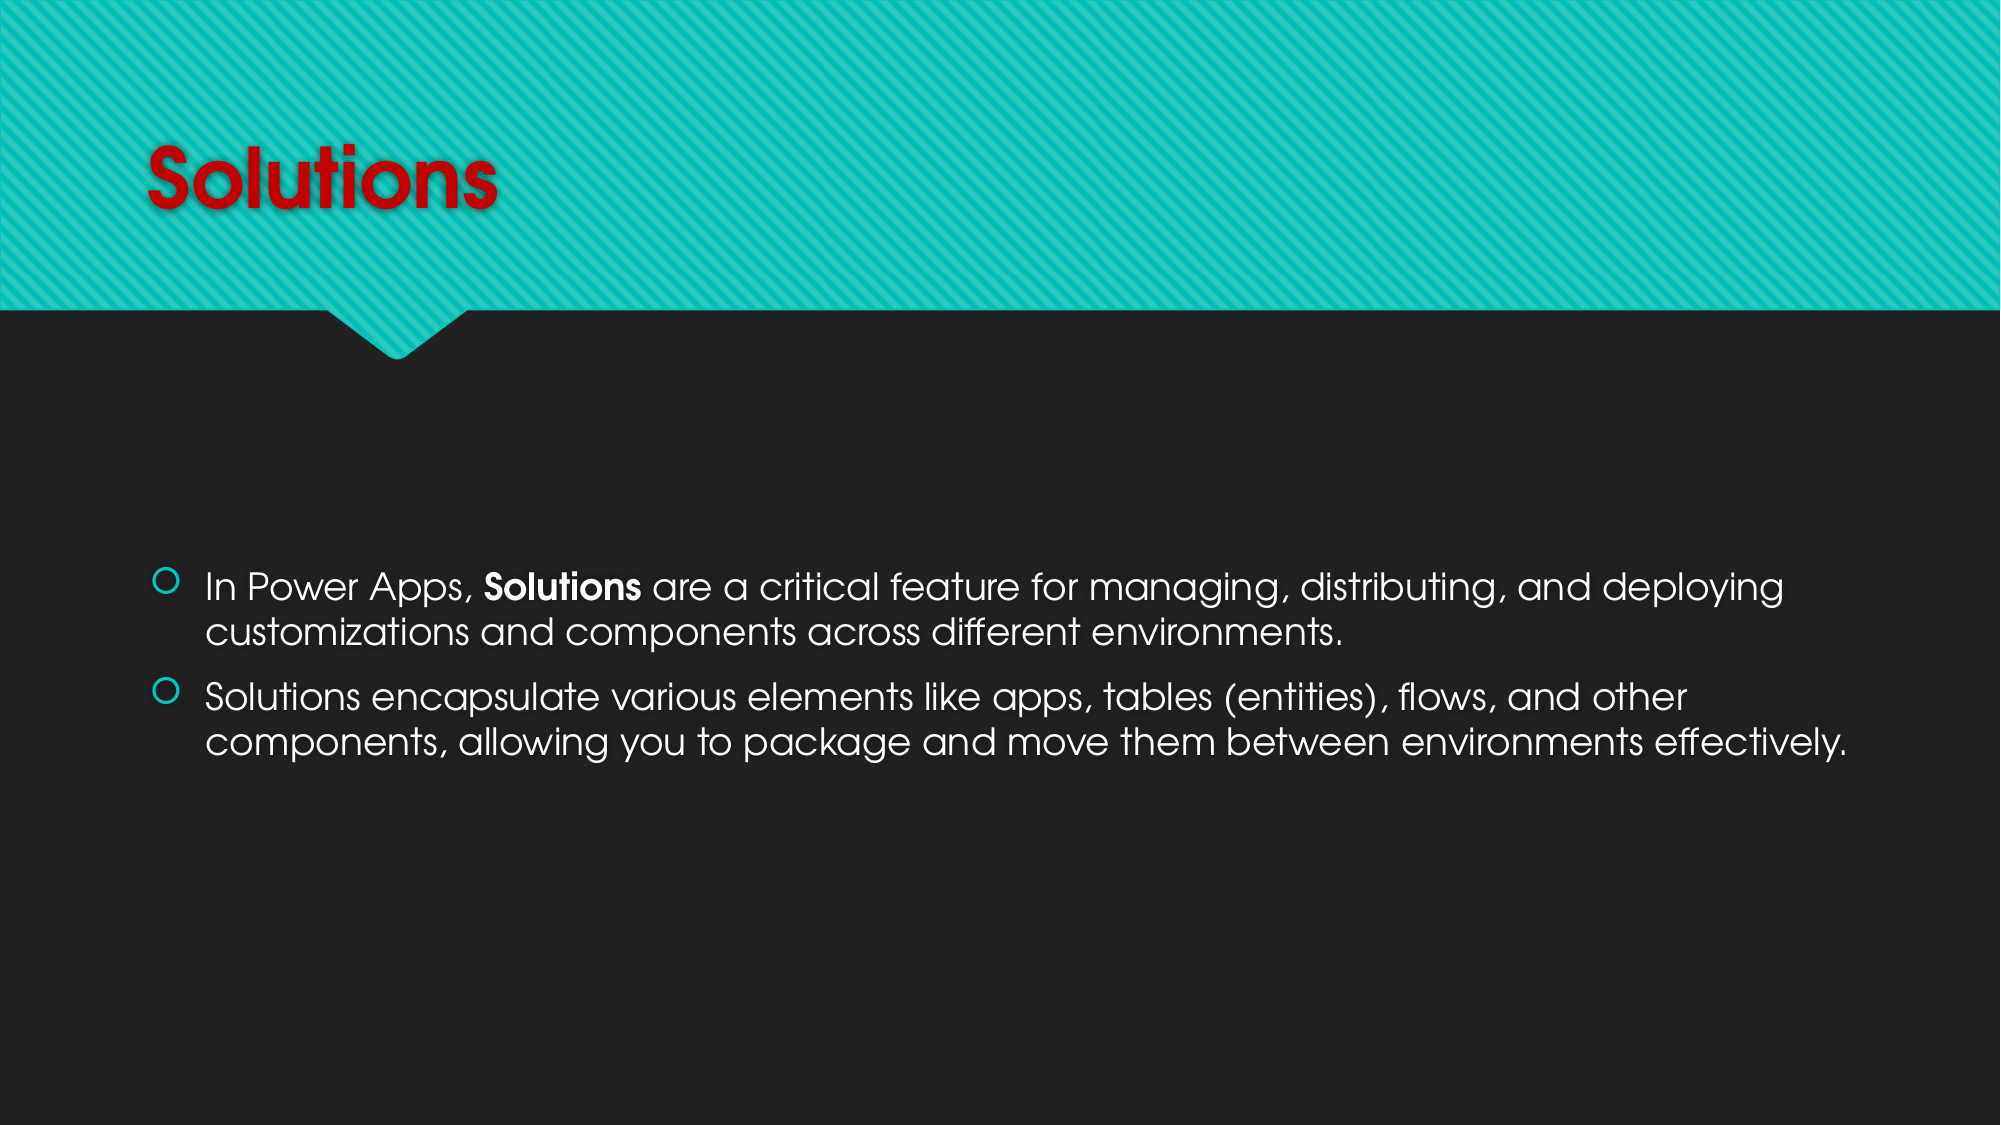

# Solutions
In Power Apps, Solutions are a critical feature for managing, distributing, and deploying customizations and components across different environments.
Solutions encapsulate various elements like apps, tables (entities), flows, and other components, allowing you to package and move them between environments effectively.